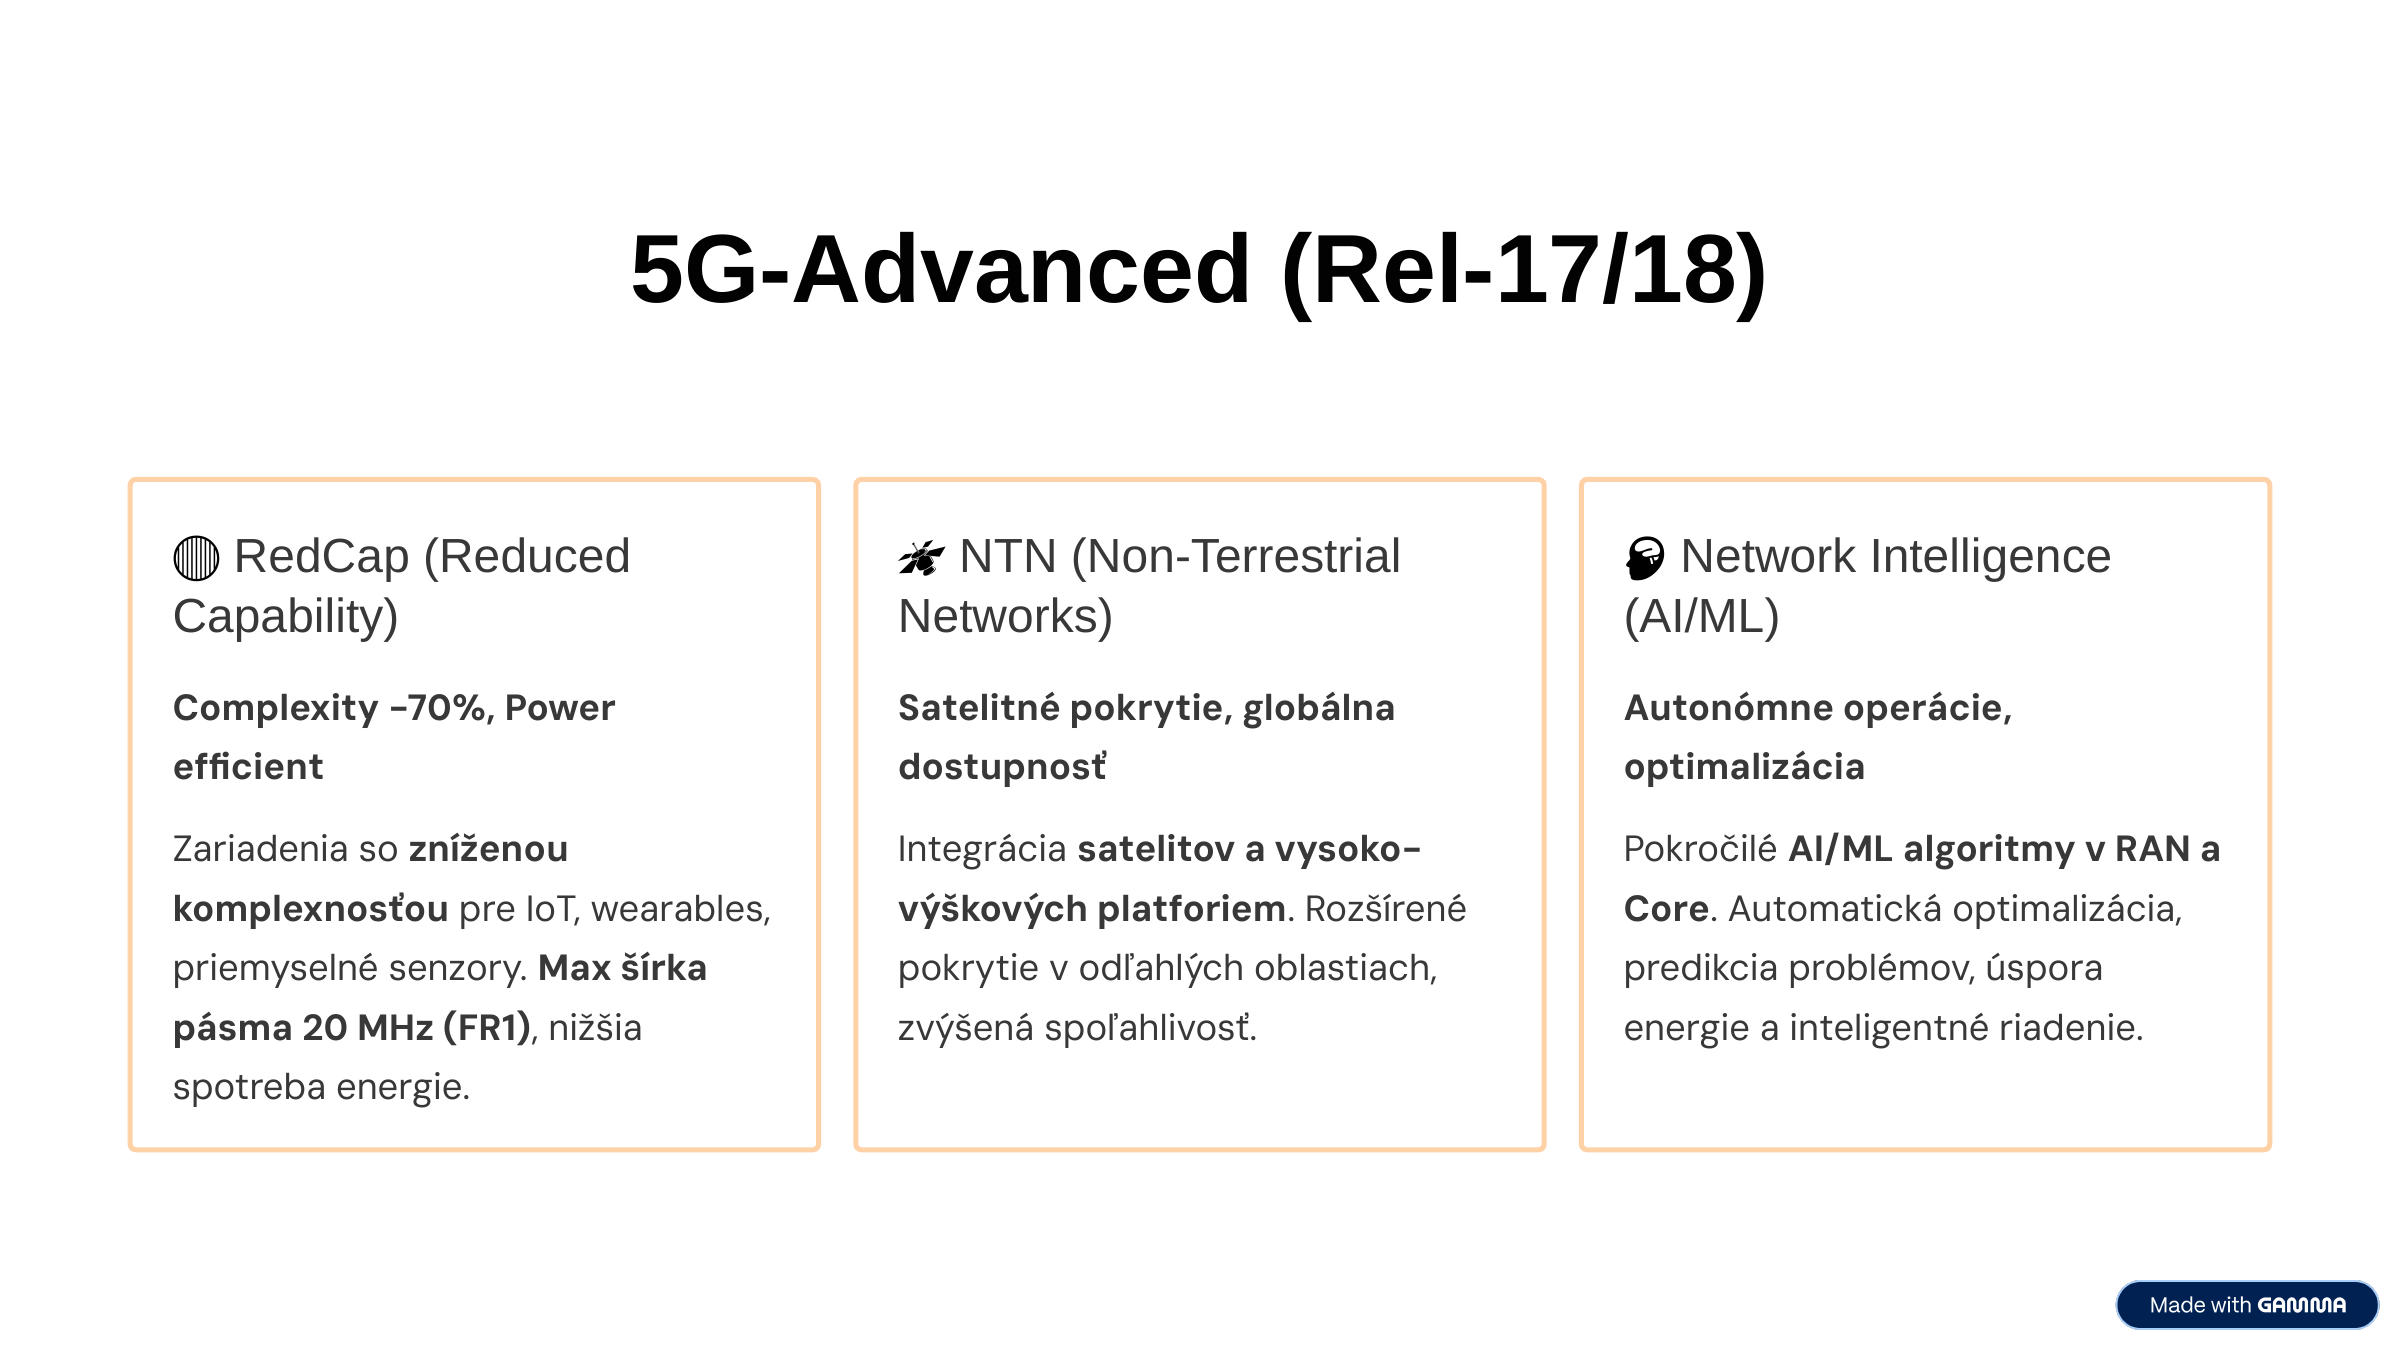

5G-Advanced (Rel-17/18)

🔴 RedCap (Reduced Capability)
🛰️ NTN (Non-Terrestrial Networks)
🧠 Network Intelligence (AI/ML)
Complexity -70%, Power efficient
Satelitné pokrytie, globálna dostupnosť
Autonómne operácie, optimalizácia
Zariadenia so zníženou komplexnosťou pre IoT, wearables, priemyselné senzory. Max šírka pásma 20 MHz (FR1), nižšia spotreba energie.
Integrácia satelitov a vysoko-výškových platforiem. Rozšírené pokrytie v odľahlých oblastiach, zvýšená spoľahlivosť.
Pokročilé AI/ML algoritmy v RAN a Core. Automatická optimalizácia, predikcia problémov, úspora energie a inteligentné riadenie.